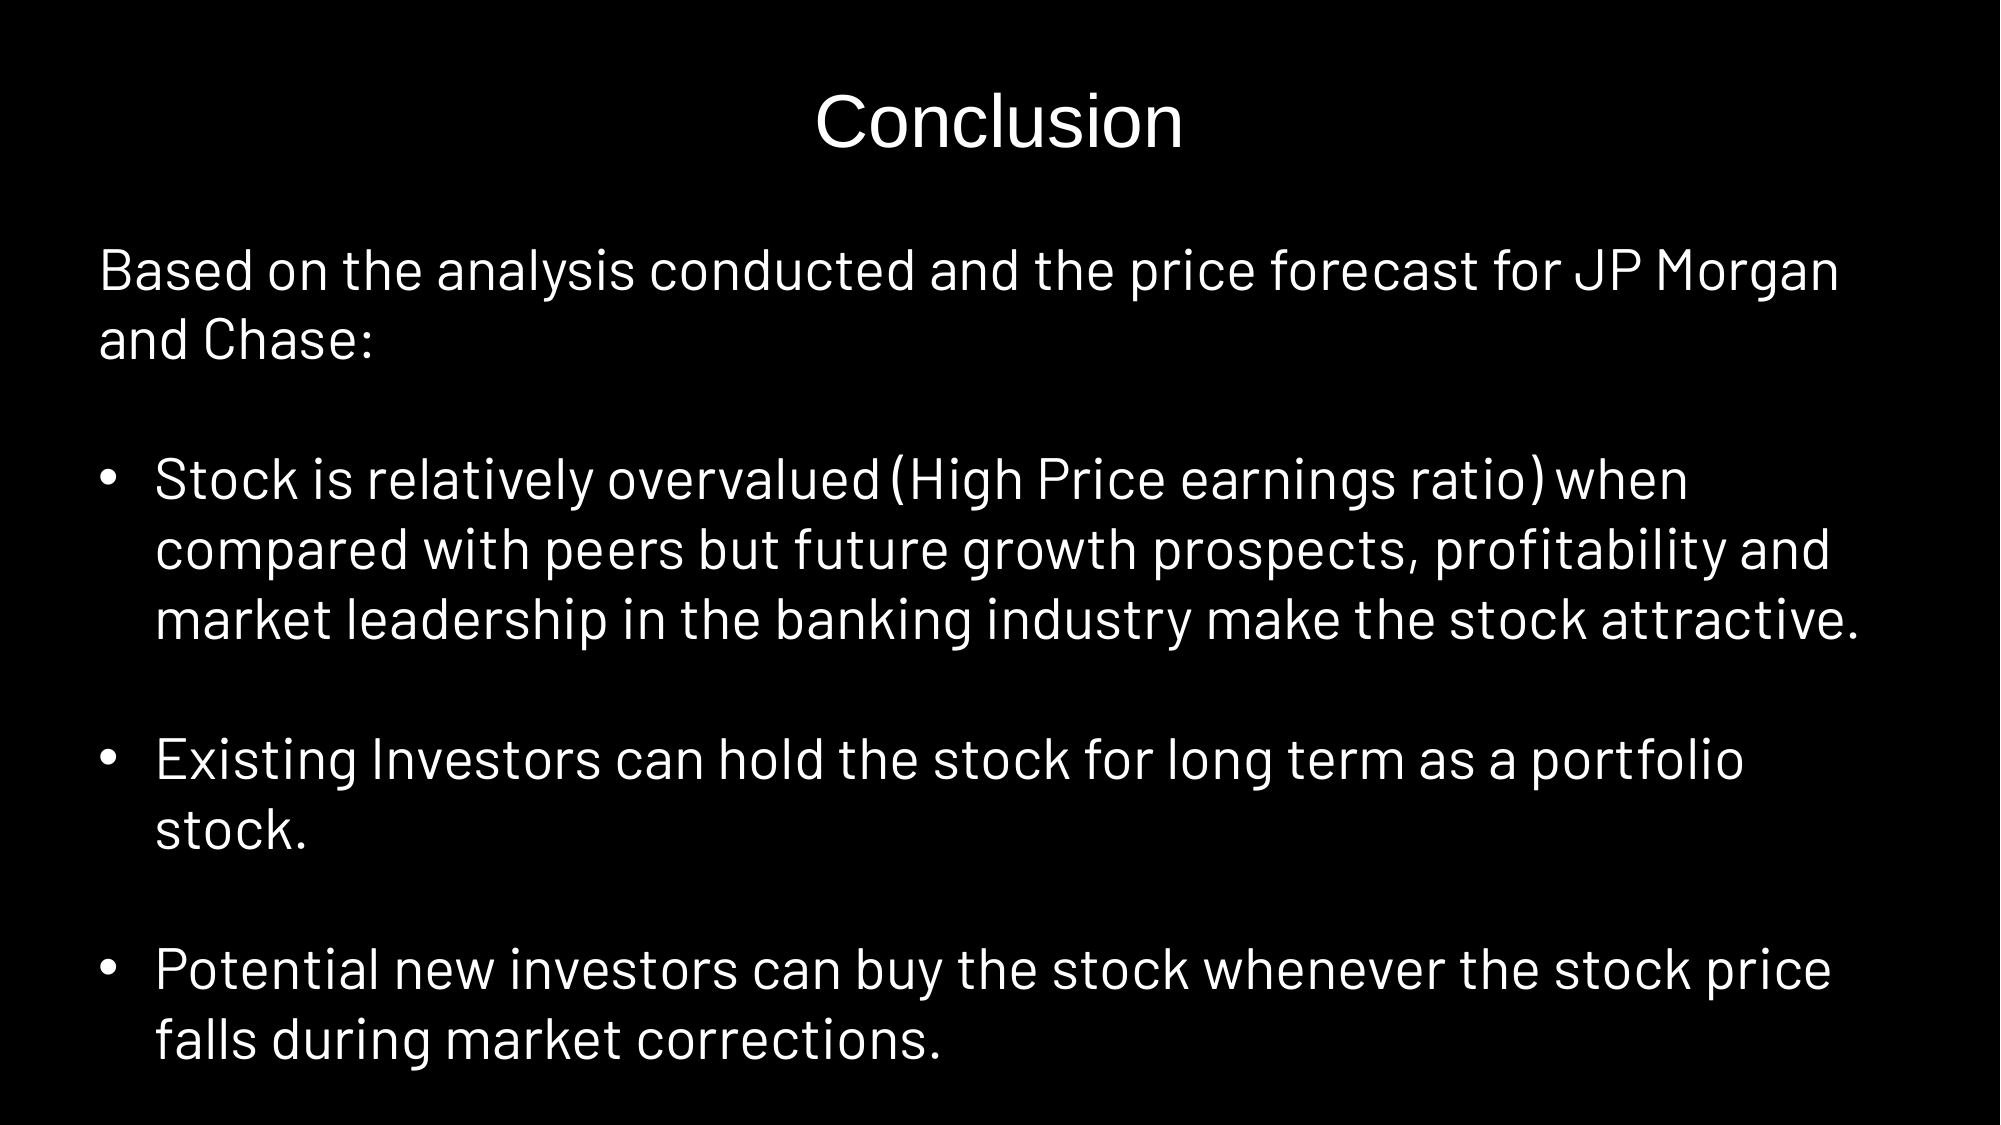

Conclusion
Based on the analysis conducted and the price forecast for JP Morgan and Chase:

Stock is relatively overvalued (High Price earnings ratio) when compared with peers but future growth prospects, profitability and market leadership in the banking industry make the stock attractive.

Existing Investors can hold the stock for long term as a portfolio stock.

Potential new investors can buy the stock whenever the stock price falls during market corrections.